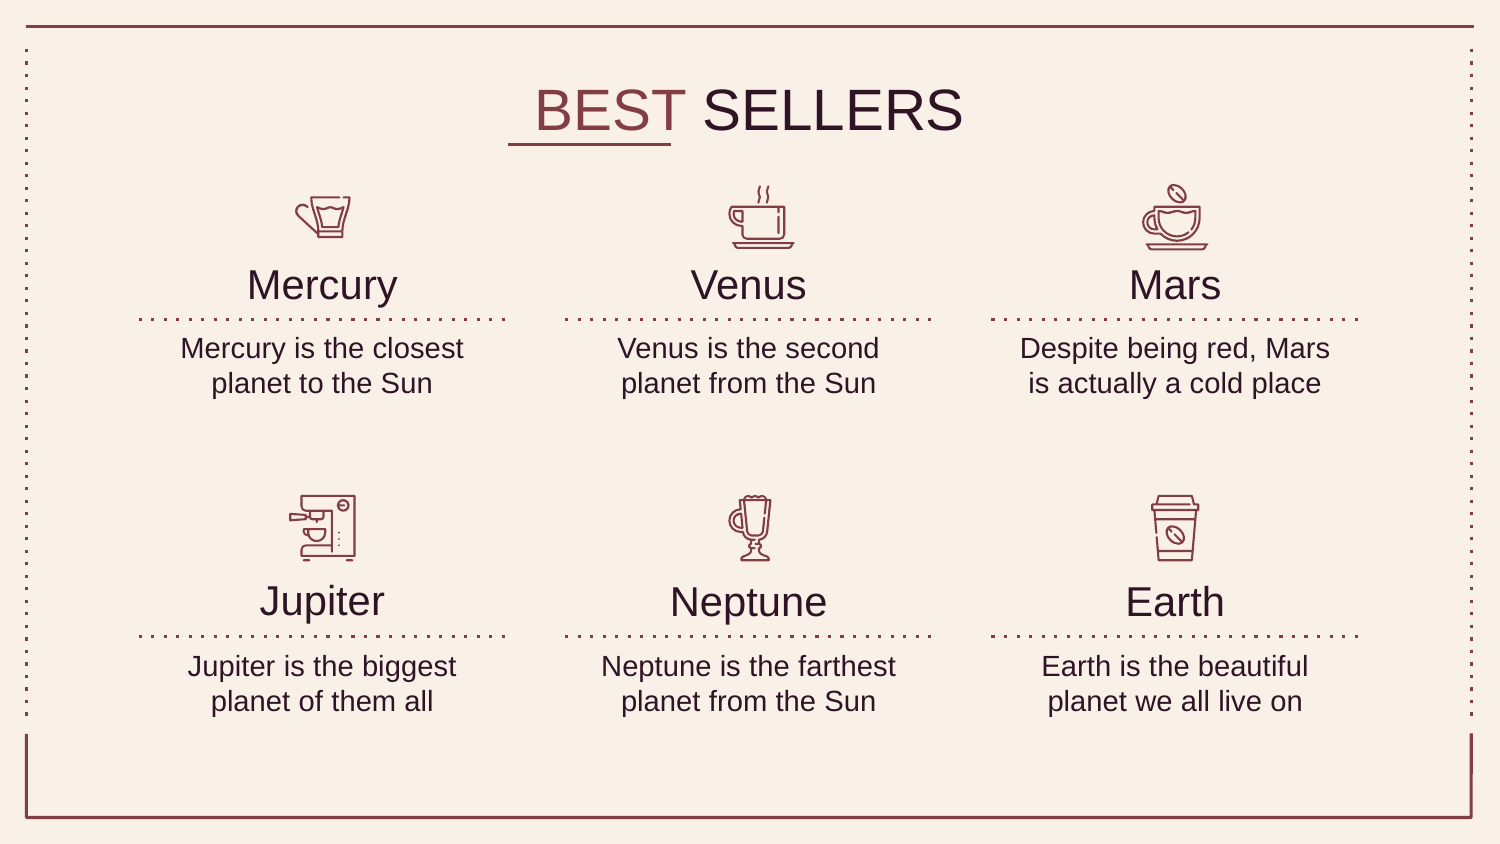

# BEST SELLERS

Mercury
Venus
Mars
Mercury is the closest planet to the Sun
Venus is the second planet from the Sun
Despite being red, Mars is actually a cold place

Jupiter
Neptune
Earth
Jupiter is the biggest planet of them all
Neptune is the farthest planet from the Sun
Earth is the beautiful planet we all live on